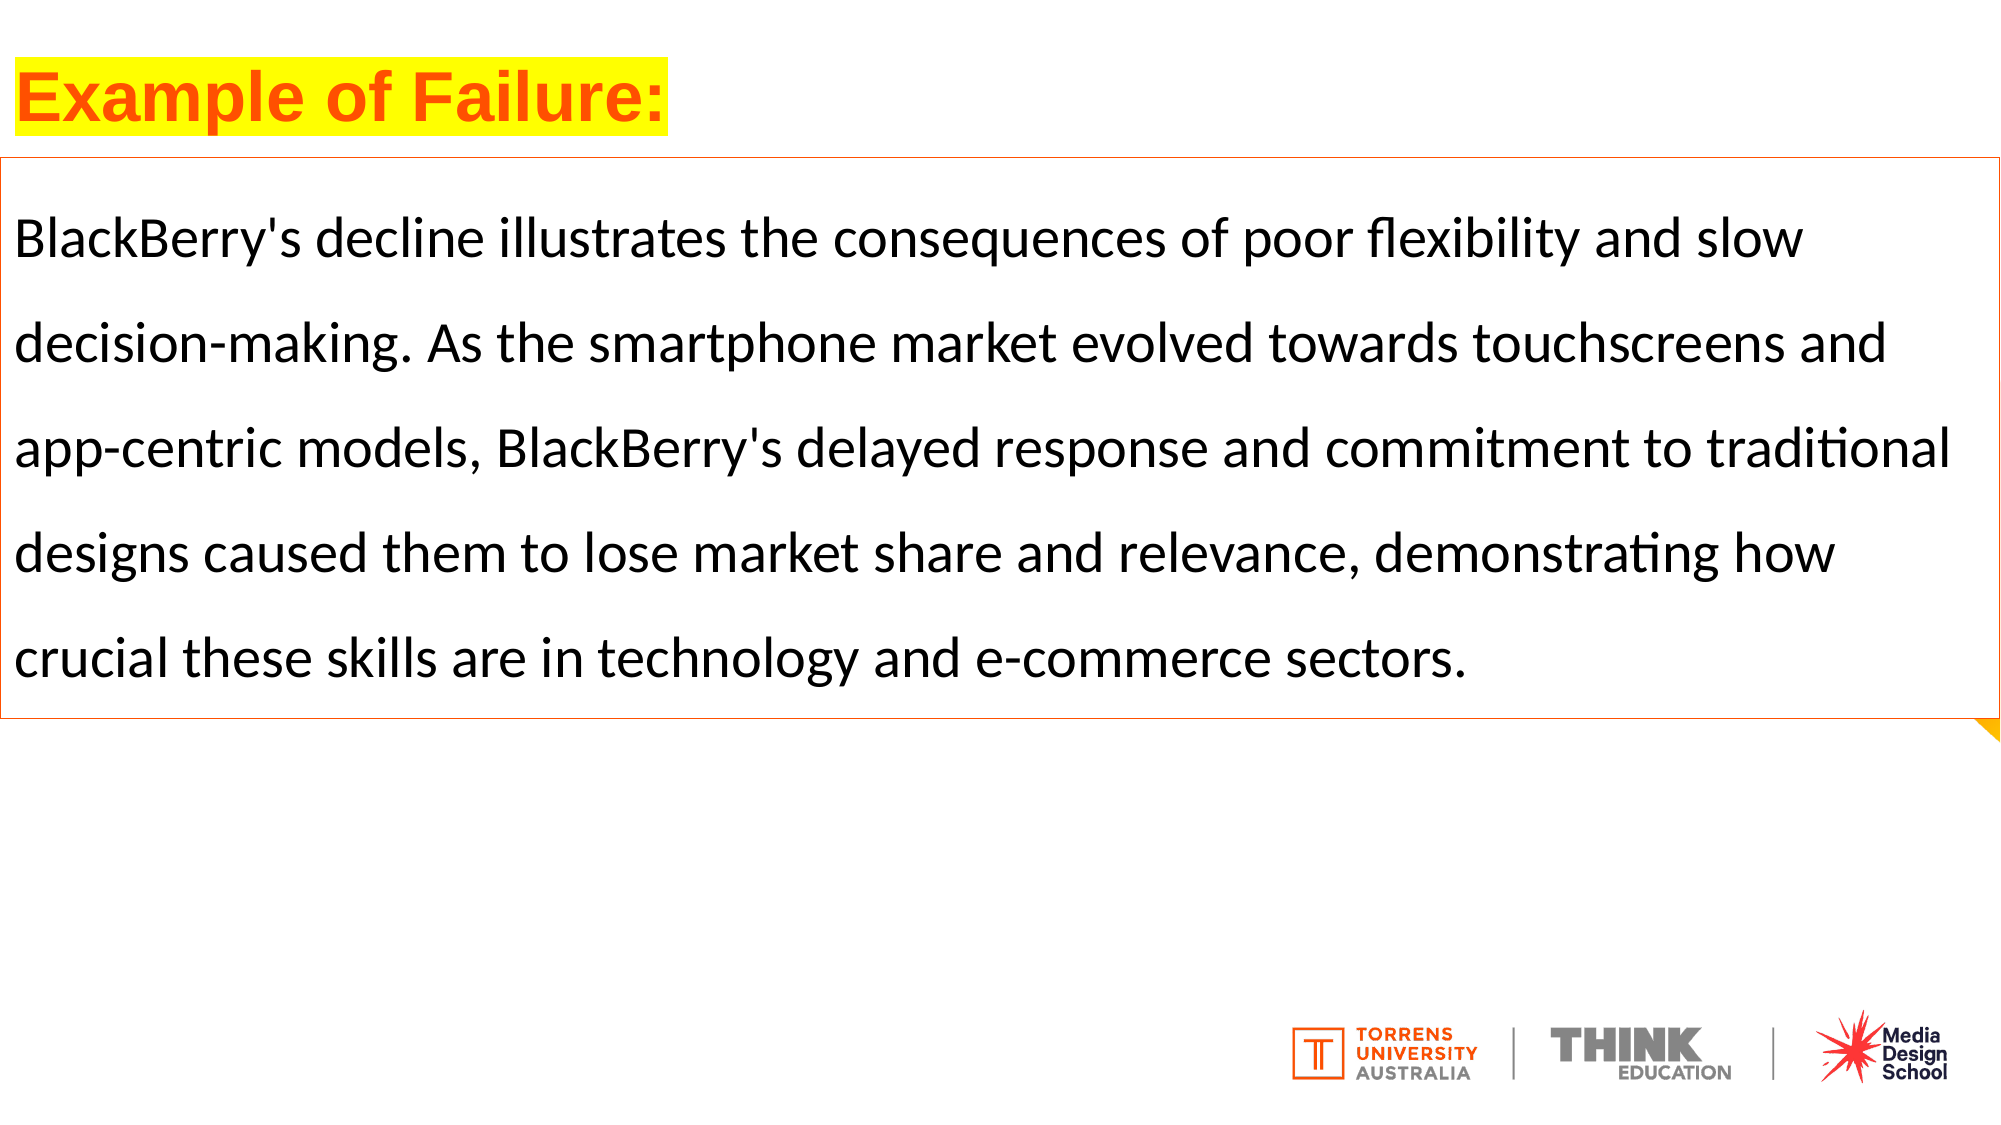

# Example of Failure:
BlackBerry's decline illustrates the consequences of poor flexibility and slow decision-making. As the smartphone market evolved towards touchscreens and app-centric models, BlackBerry's delayed response and commitment to traditional designs caused them to lose market share and relevance, demonstrating how crucial these skills are in technology and e-commerce sectors.